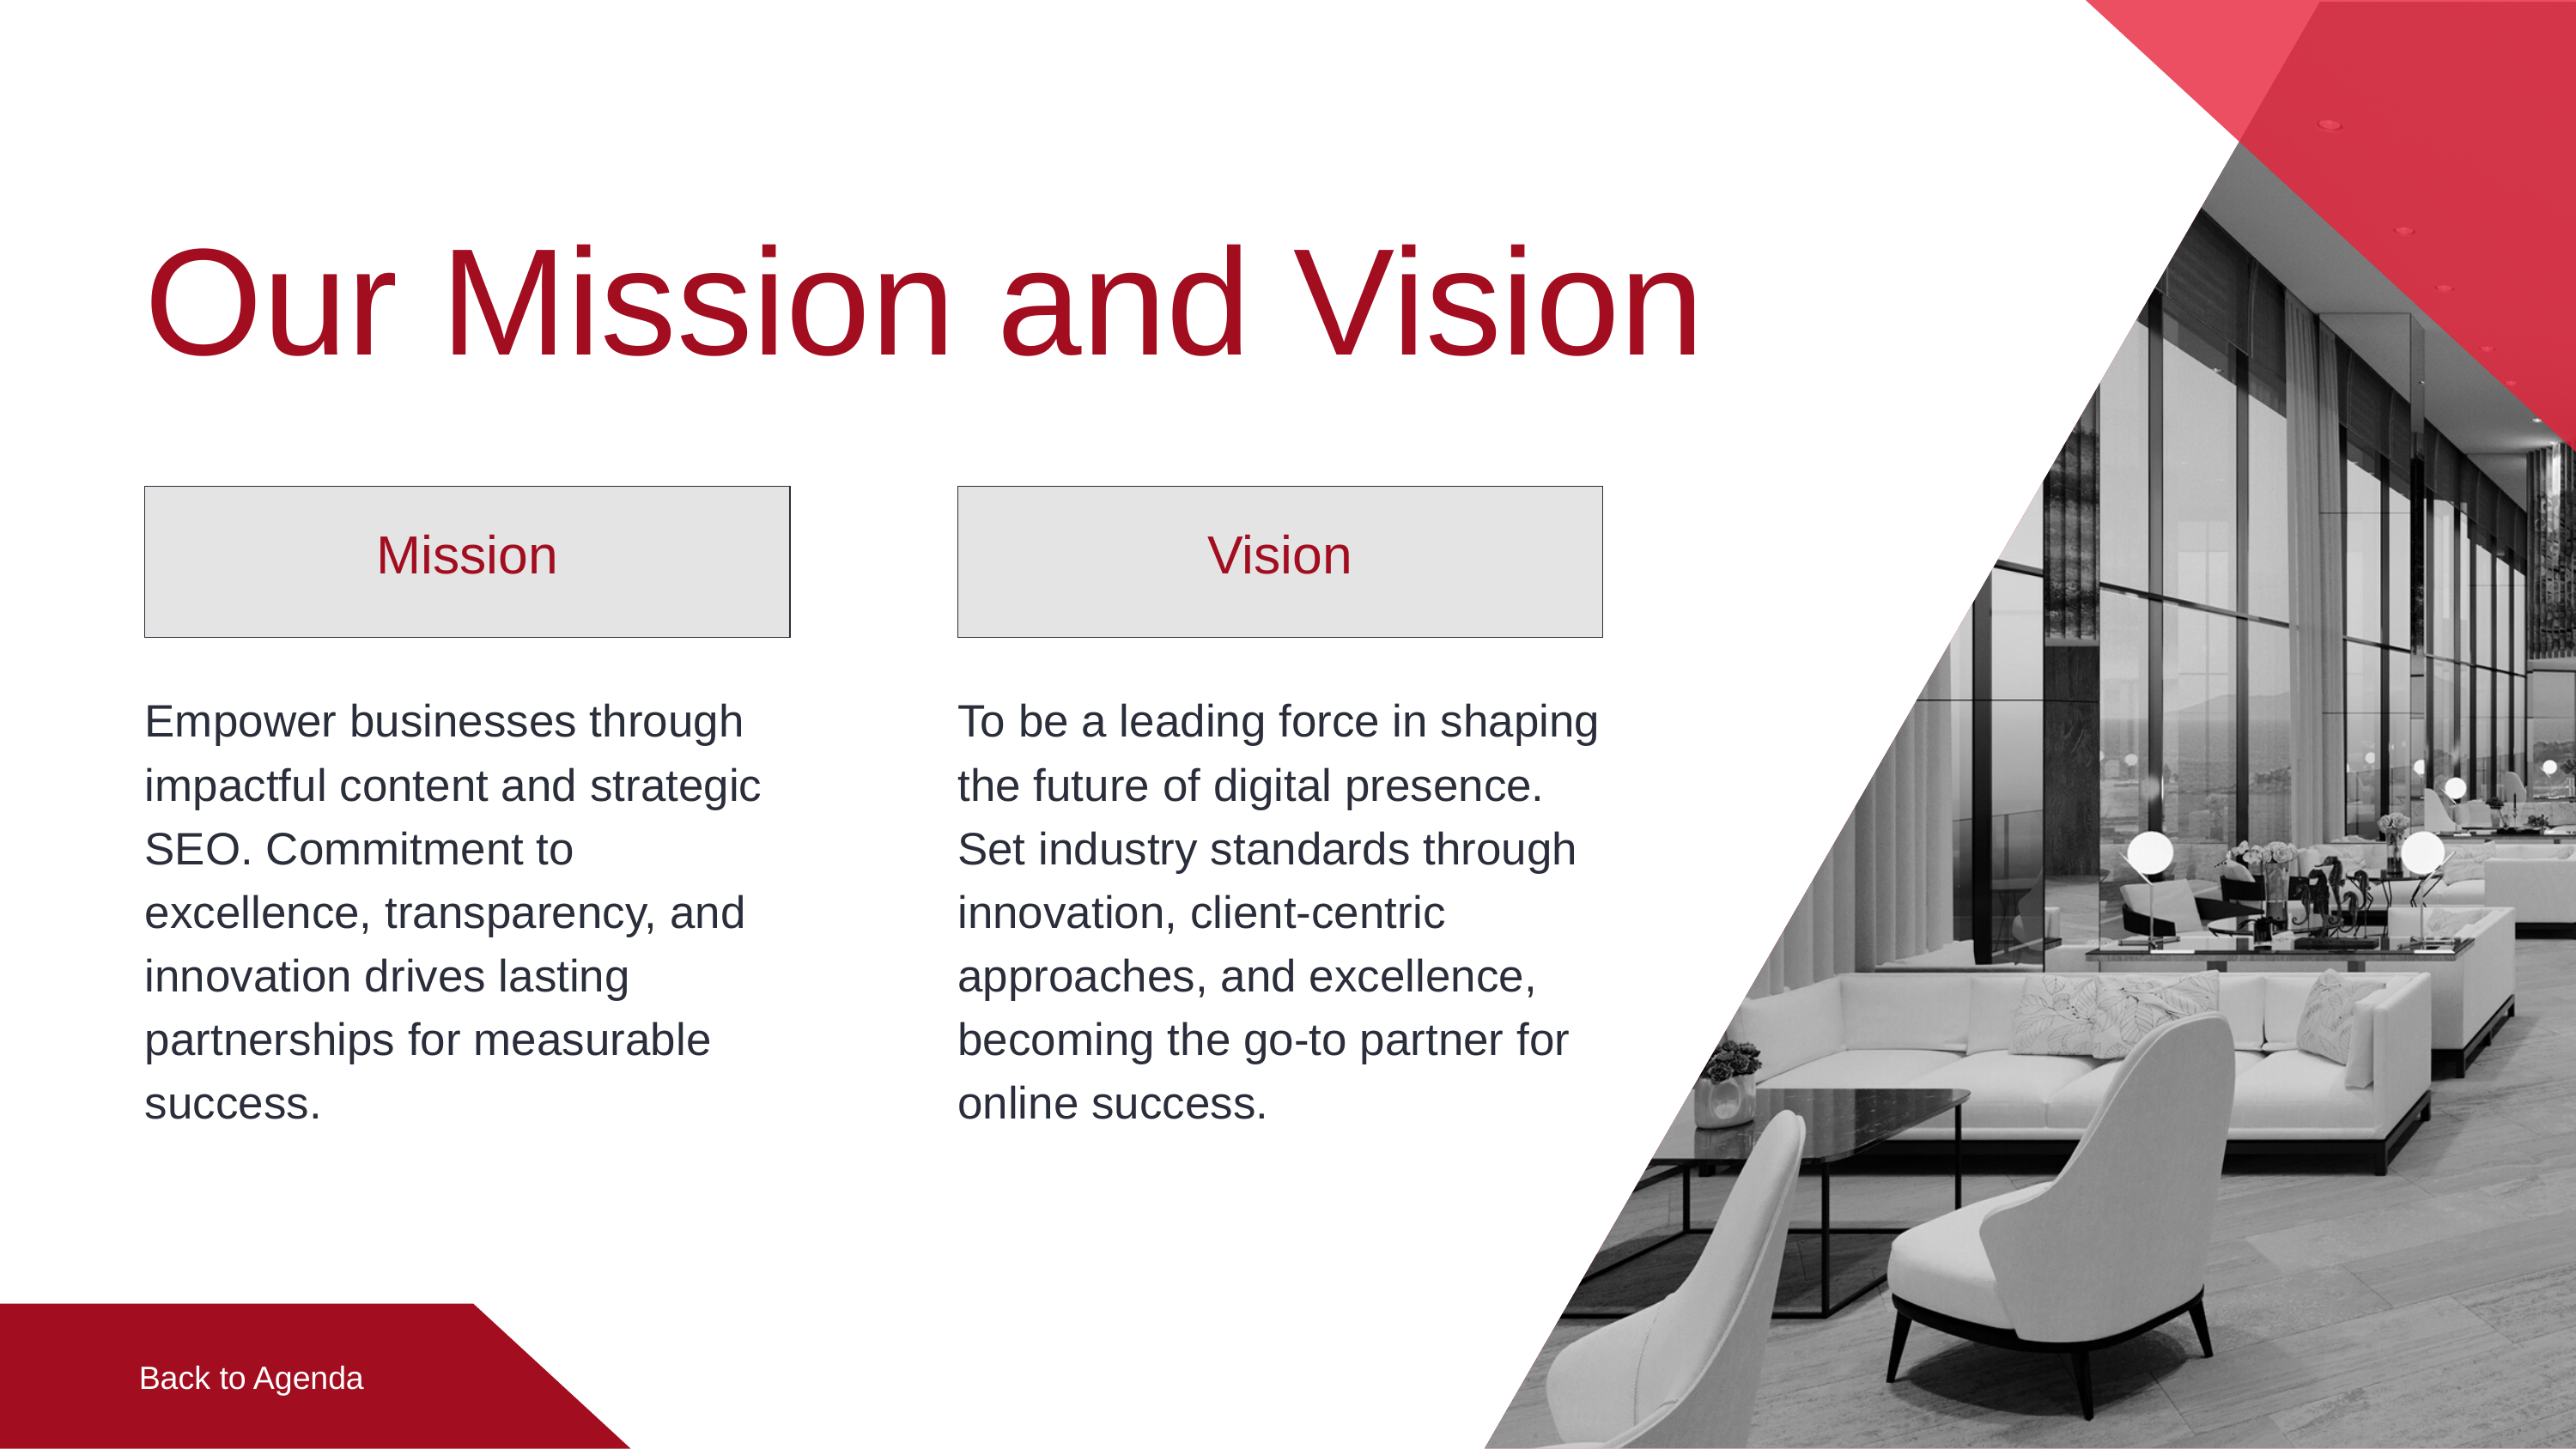

Our Mission and Vision

Mission

Vision
To be a leading force in shaping the future of digital presence. Set industry standards through innovation, client-centric approaches, and excellence, becoming the go-to partner for online success.
Empower businesses through impactful content and strategic SEO. Commitment to excellence, transparency, and innovation drives lasting partnerships for measurable success.

Back to Agenda